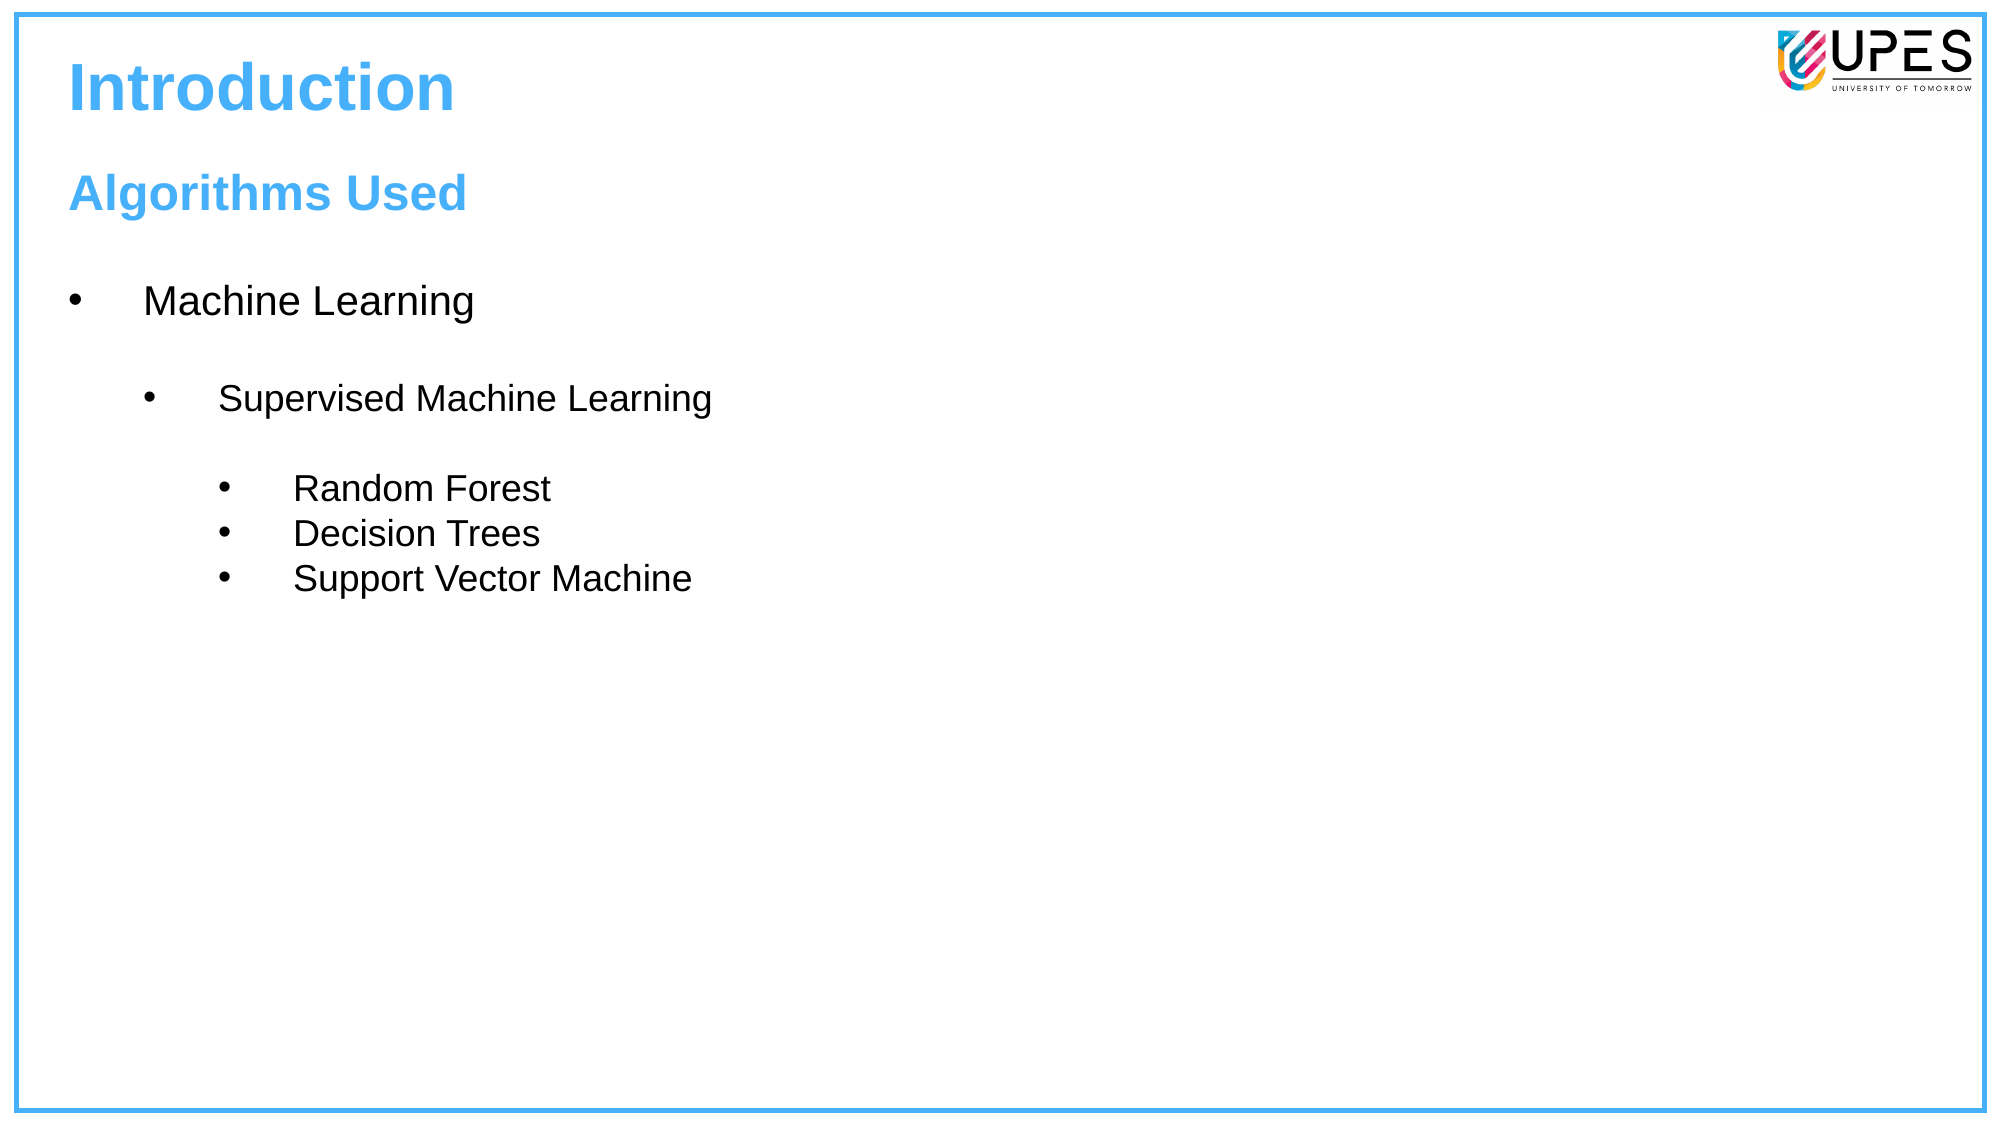

Introduction
Algorithms Used
Machine Learning

Supervised Machine Learning

Random Forest
Decision Trees
Support Vector Machine